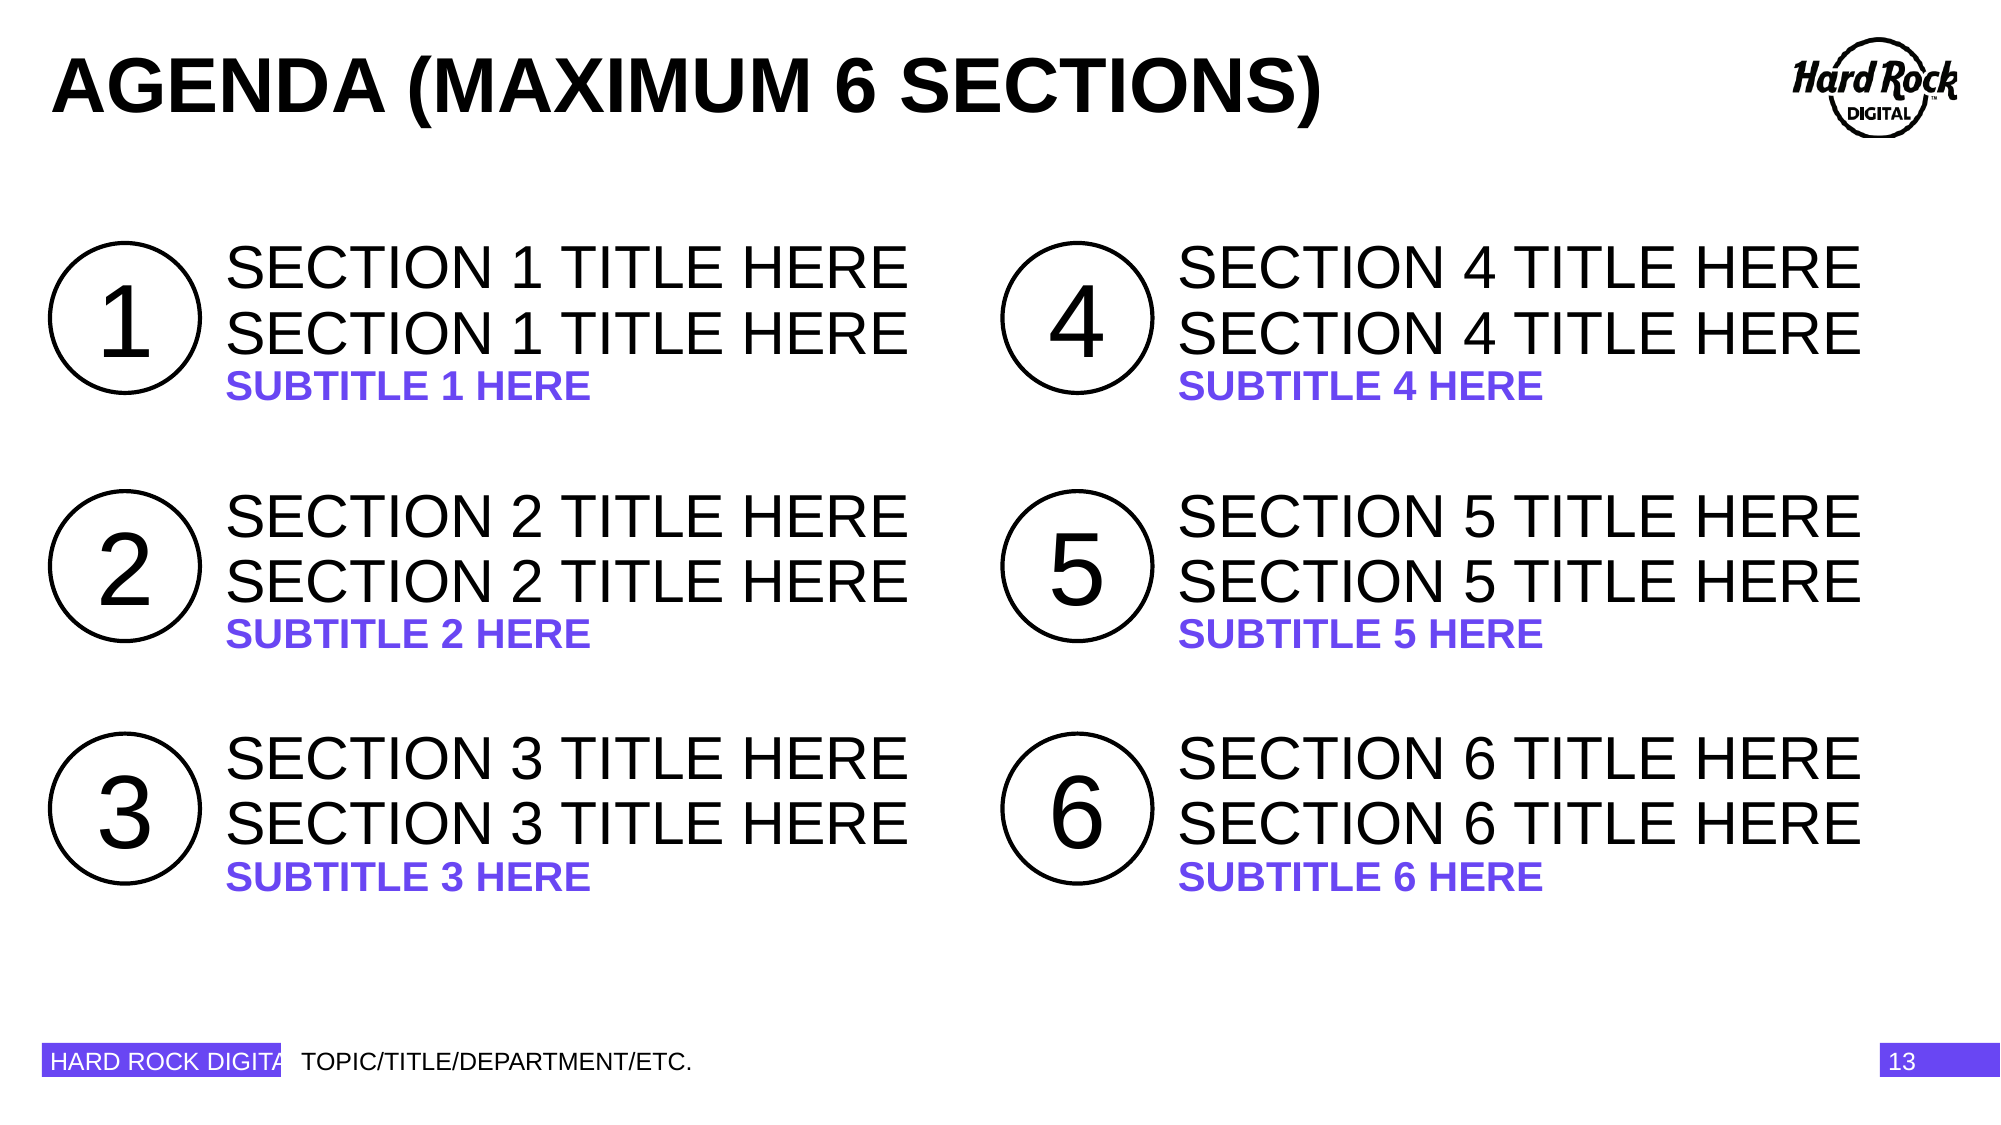

# AGENDA (MAXIMUM 6 SECTIONS)
SECTION 1 TITLE HERE
SECTION 1 TITLE HERE

1
SUBTITLE 1 HERE
SECTION 4 TITLE HERE
SECTION 4 TITLE HERE

4
SUBTITLE 4 HERE
SECTION 2 TITLE HERE
SECTION 2 TITLE HERE

2
SUBTITLE 2 HERE
SECTION 5 TITLE HERE
SECTION 5 TITLE HERE

5
SUBTITLE 5 HERE
SECTION 3 TITLE HERE
SECTION 3 TITLE HERE

3
SUBTITLE 3 HERE
SECTION 6 TITLE HERE
SECTION 6 TITLE HERE

6
SUBTITLE 6 HERE
HARD ROCK DIGITAL
13